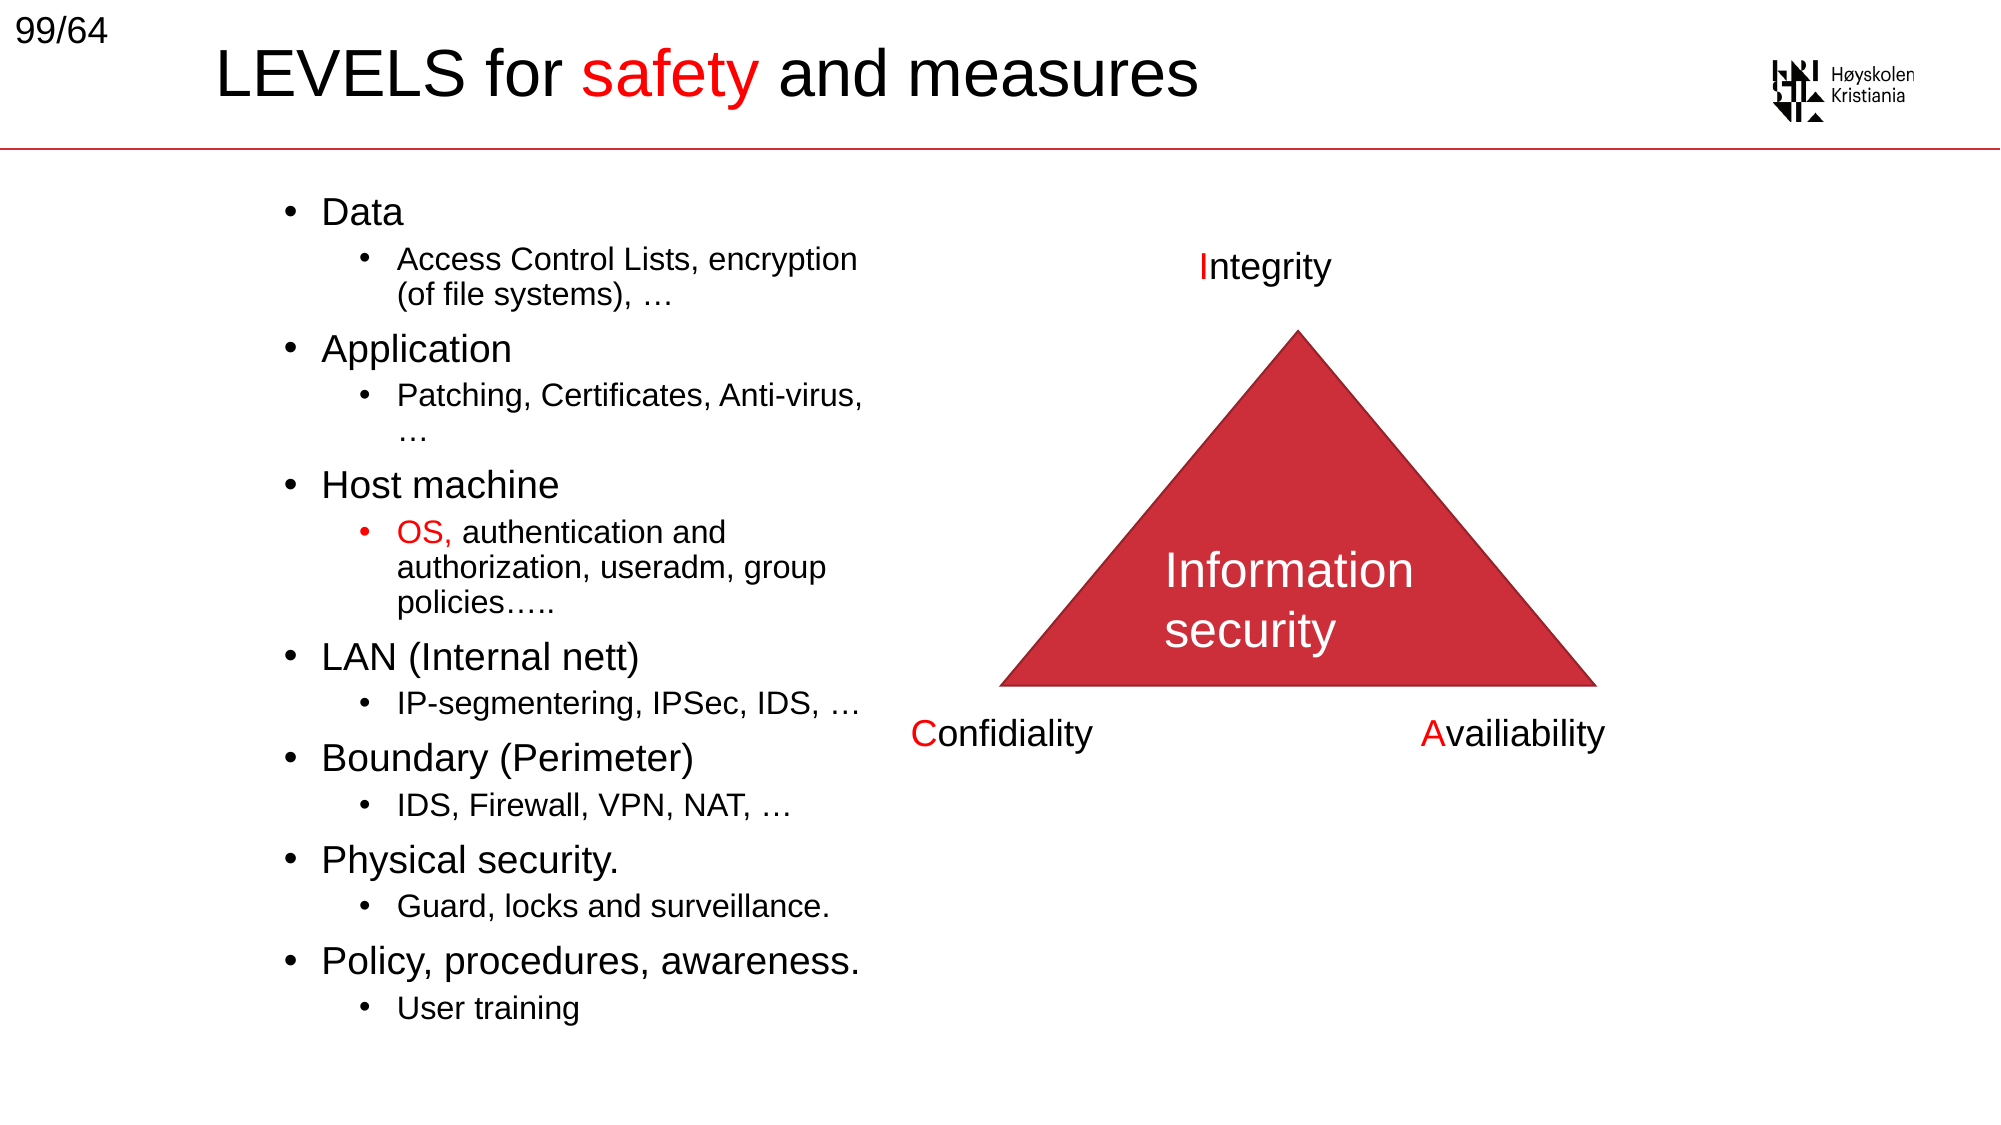

99/64
# LEVELS for safety and measures
Data
Access Control Lists, encryption (of file systems), …
Application
Patching, Certificates, Anti-virus,…
Host machine
OS, authentication and authorization, useradm, group policies…..
LAN (Internal nett)
IP-segmentering, IPSec, IDS, …
Boundary (Perimeter)
IDS, Firewall, VPN, NAT, …
Physical security.
Guard, locks and surveillance.
Policy, procedures, awareness.
User training
Integrity
Information security
Confidiality
Availiability